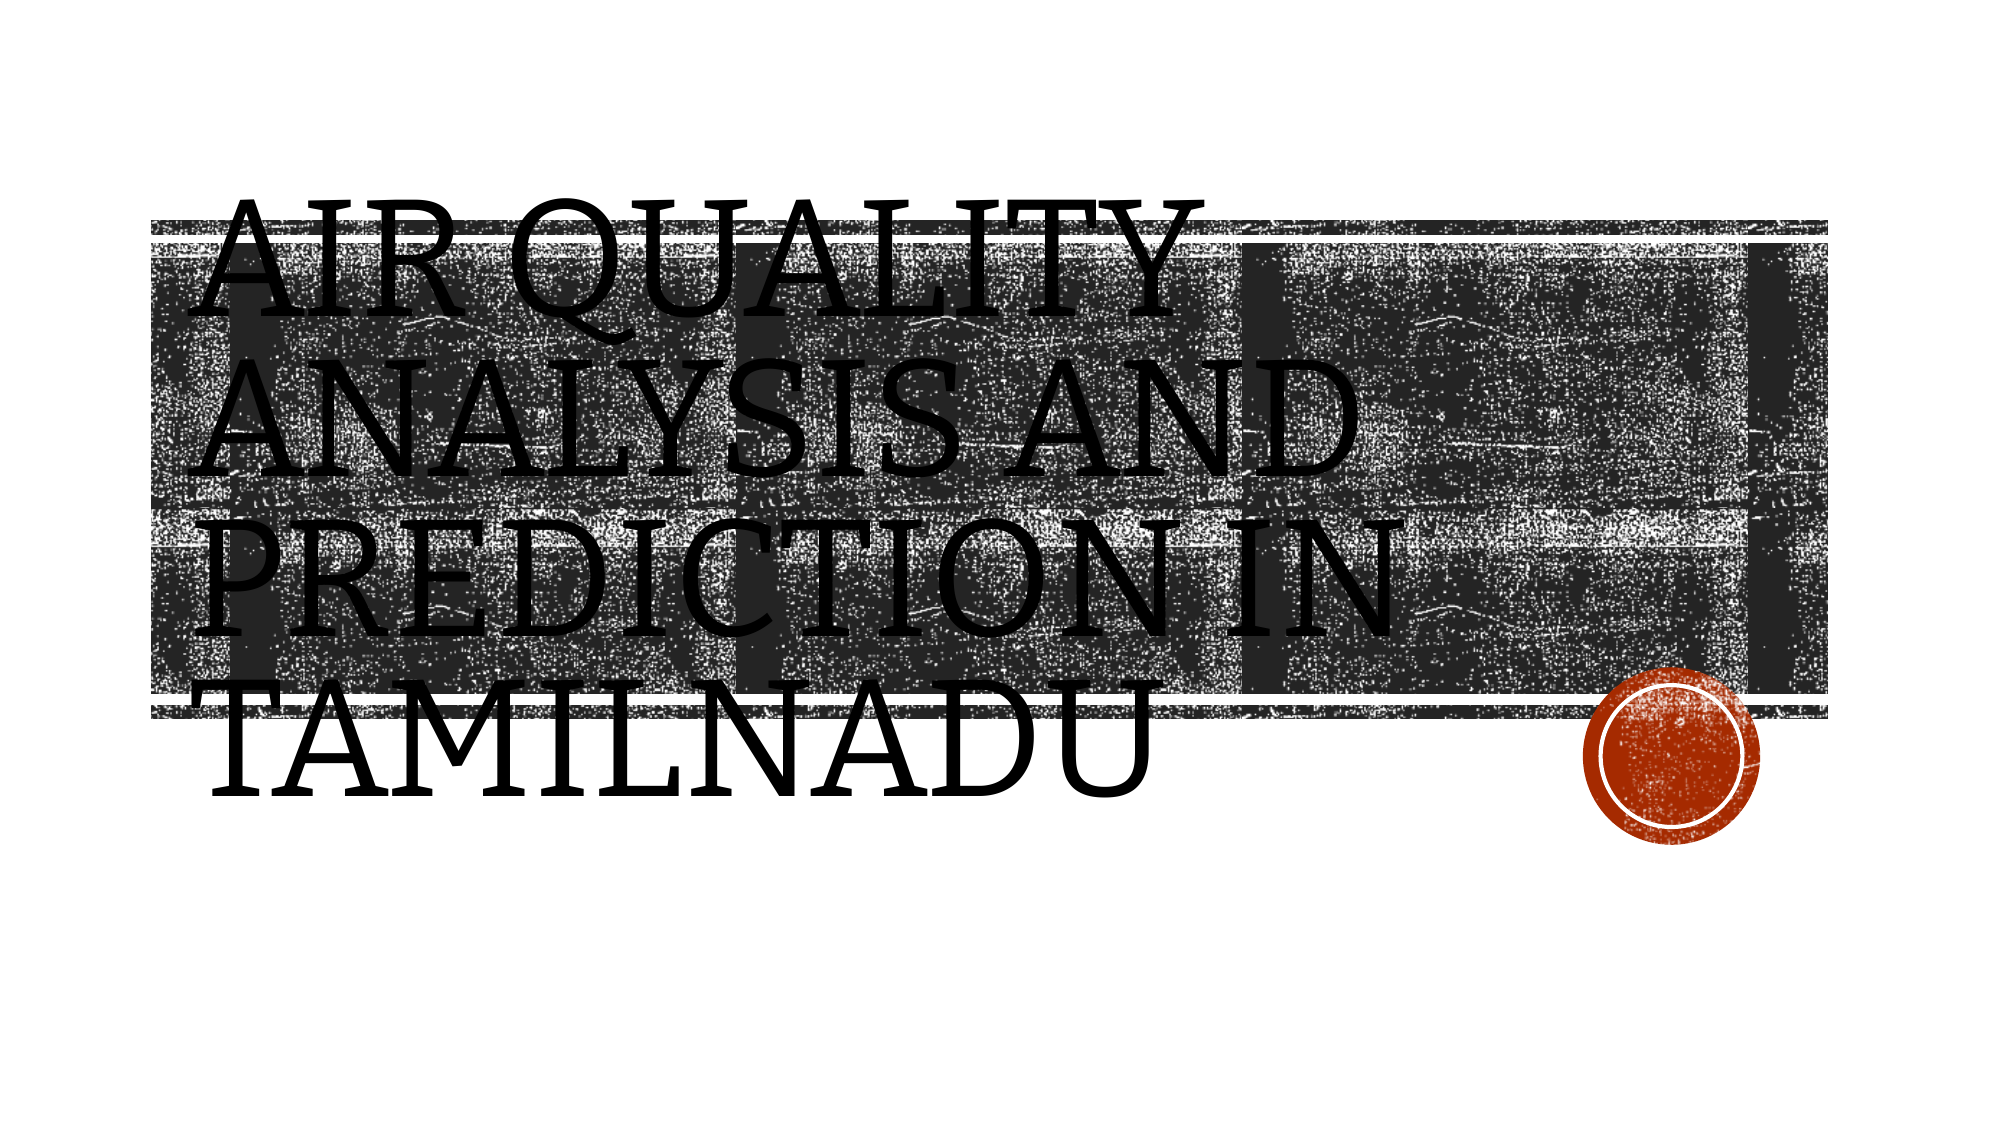

# AIR QUALITY ANALYSIS AND PREDICTION IN TAMILNADU